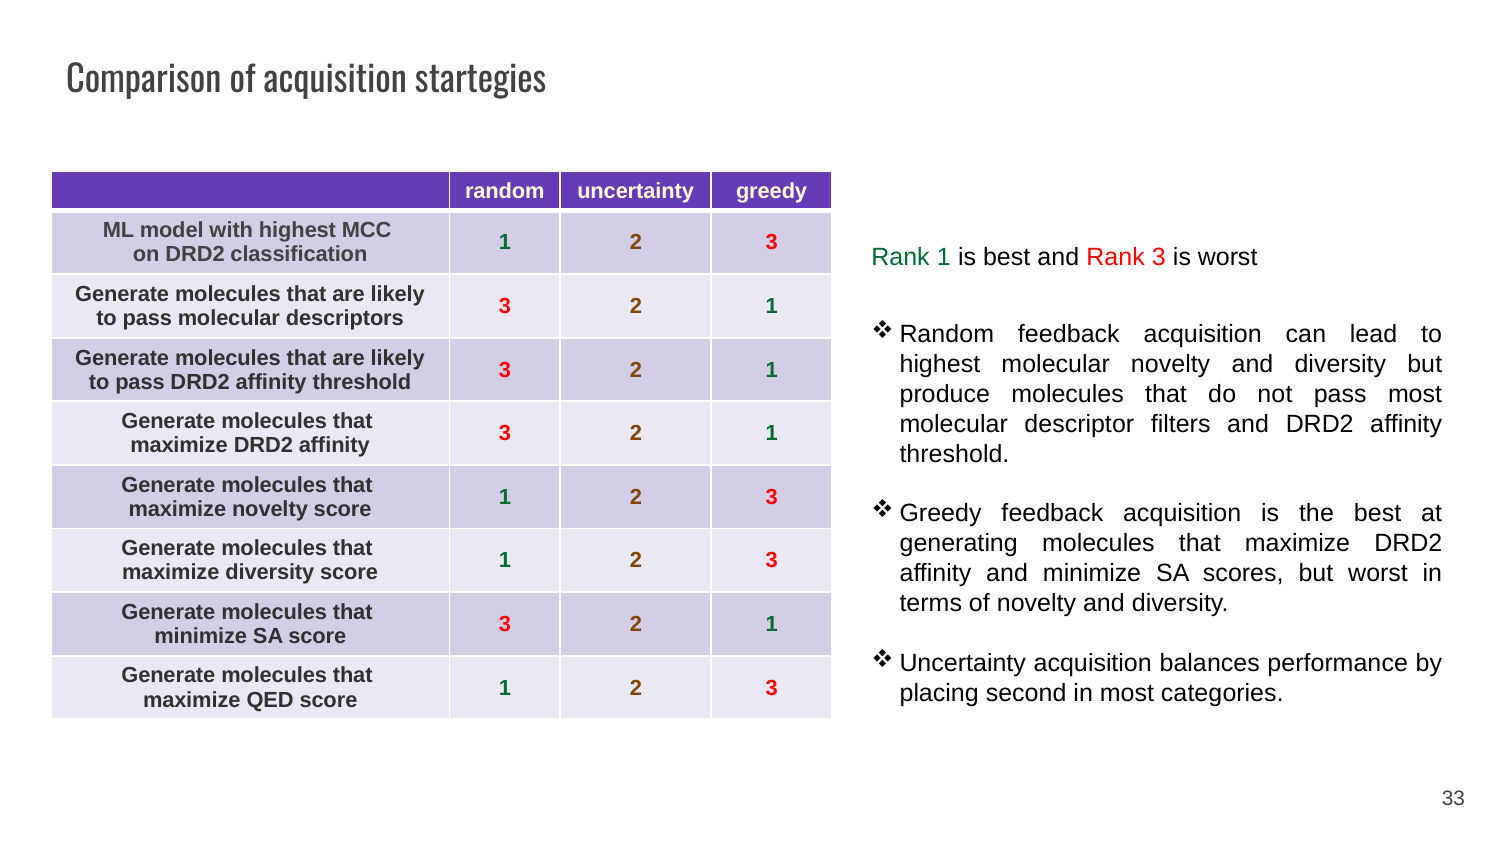

Comparison of acquisition startegies
|  | random | uncertainty | greedy |
| --- | --- | --- | --- |
| ML model with highest MCC on DRD2 classification | 1 | 2 | 3 |
| Generate molecules that are likely to pass molecular descriptors | 3 | 2 | 1 |
| Generate molecules that are likely to pass DRD2 affinity threshold | 3 | 2 | 1 |
| Generate molecules that maximize DRD2 affinity | 3 | 2 | 1 |
| Generate molecules that maximize novelty score | 1 | 2 | 3 |
| Generate molecules that maximize diversity score | 1 | 2 | 3 |
| Generate molecules that minimize SA score | 3 | 2 | 1 |
| Generate molecules that maximize QED score | 1 | 2 | 3 |
Rank 1 is best and Rank 3 is worst
Random feedback acquisition can lead to highest molecular novelty and diversity but produce molecules that do not pass most molecular descriptor filters and DRD2 affinity threshold.

Greedy feedback acquisition is the best at generating molecules that maximize DRD2 affinity and minimize SA scores, but worst in terms of novelty and diversity.

Uncertainty acquisition balances performance by placing second in most categories.
33